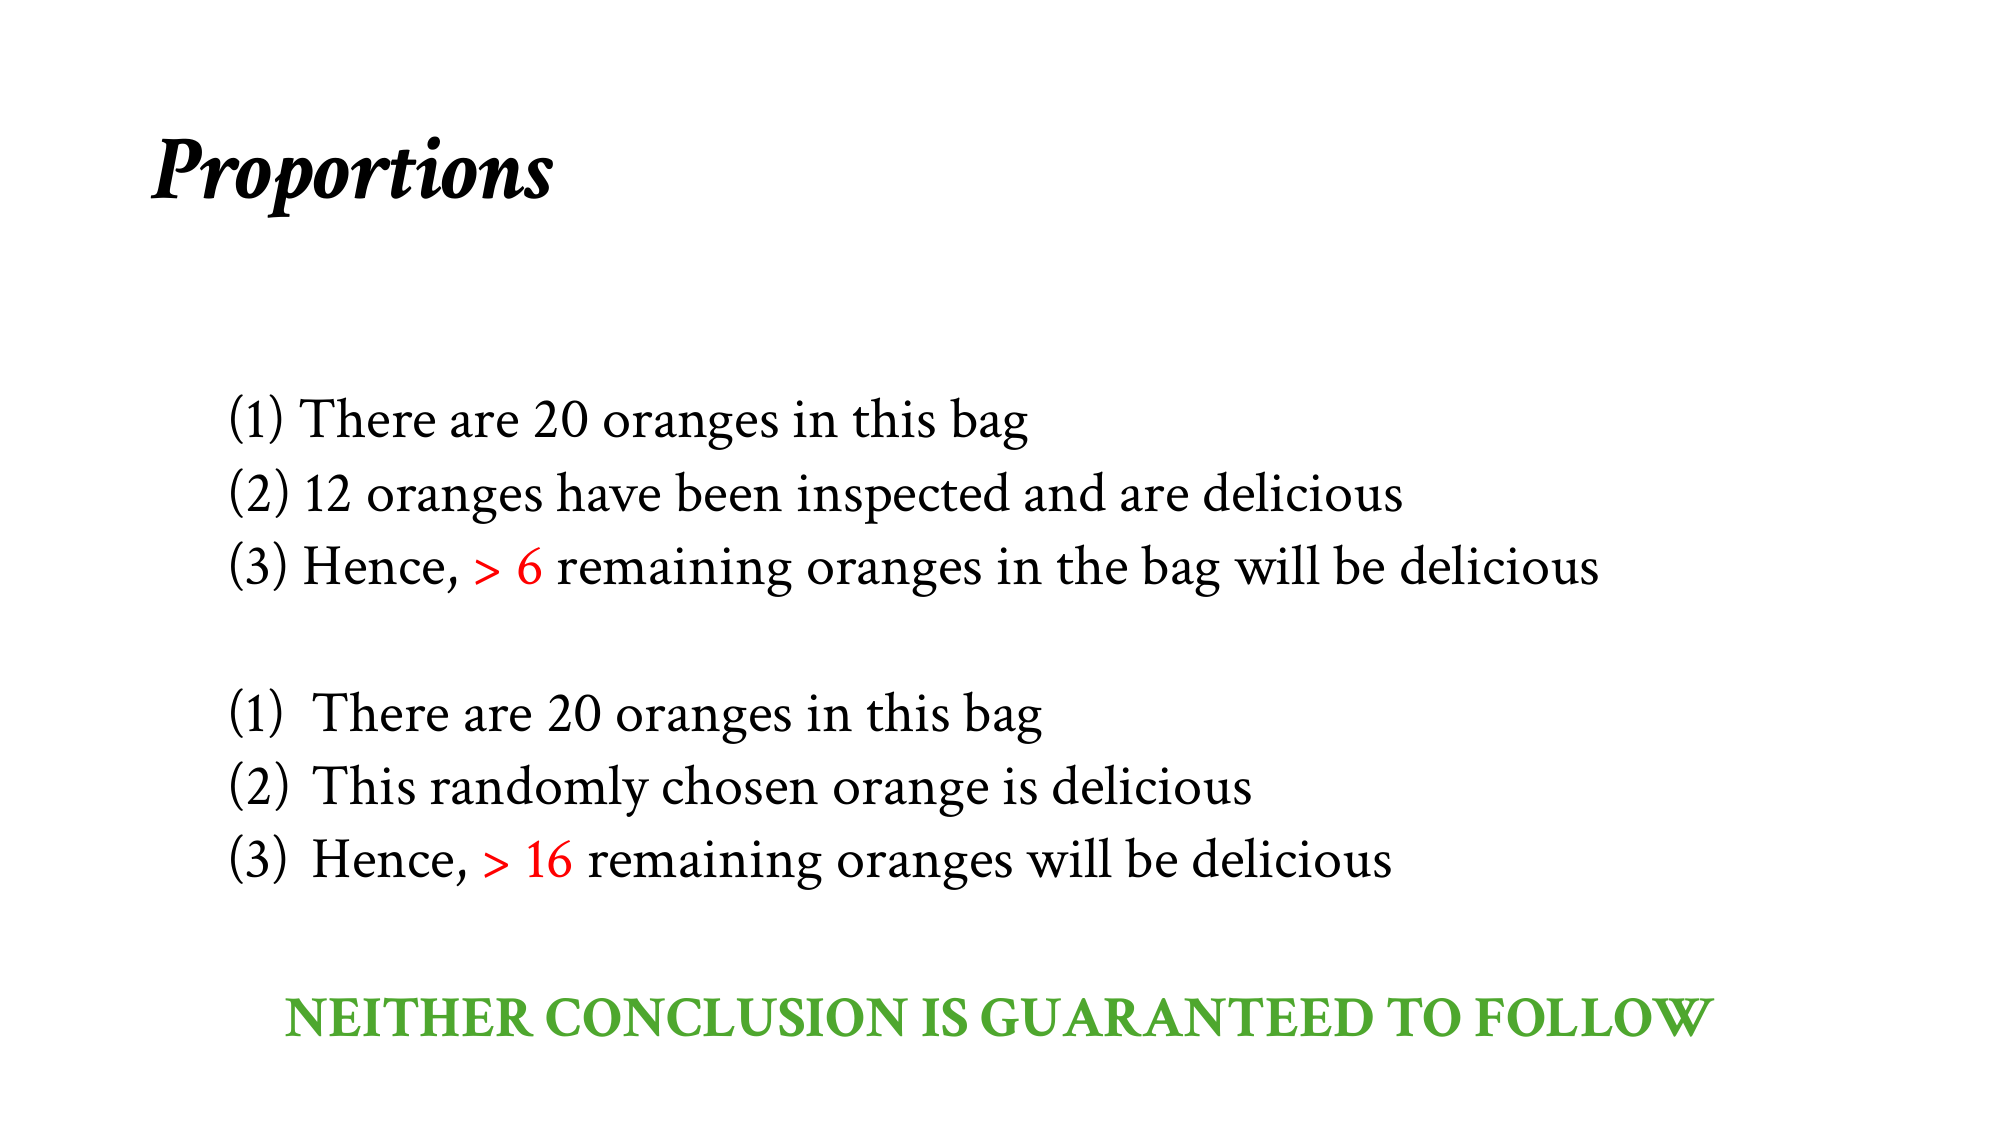

# Proportions

(1) There are 20 oranges in this bag
(2) 12 oranges have been inspected and are delicious
(3) Hence, > 6 remaining oranges in the bag will be delicious

There are 20 oranges in this bag
This randomly chosen orange is delicious
Hence, > 16 remaining oranges will be delicious
NEITHER CONCLUSION IS GUARANTEED TO FOLLOW